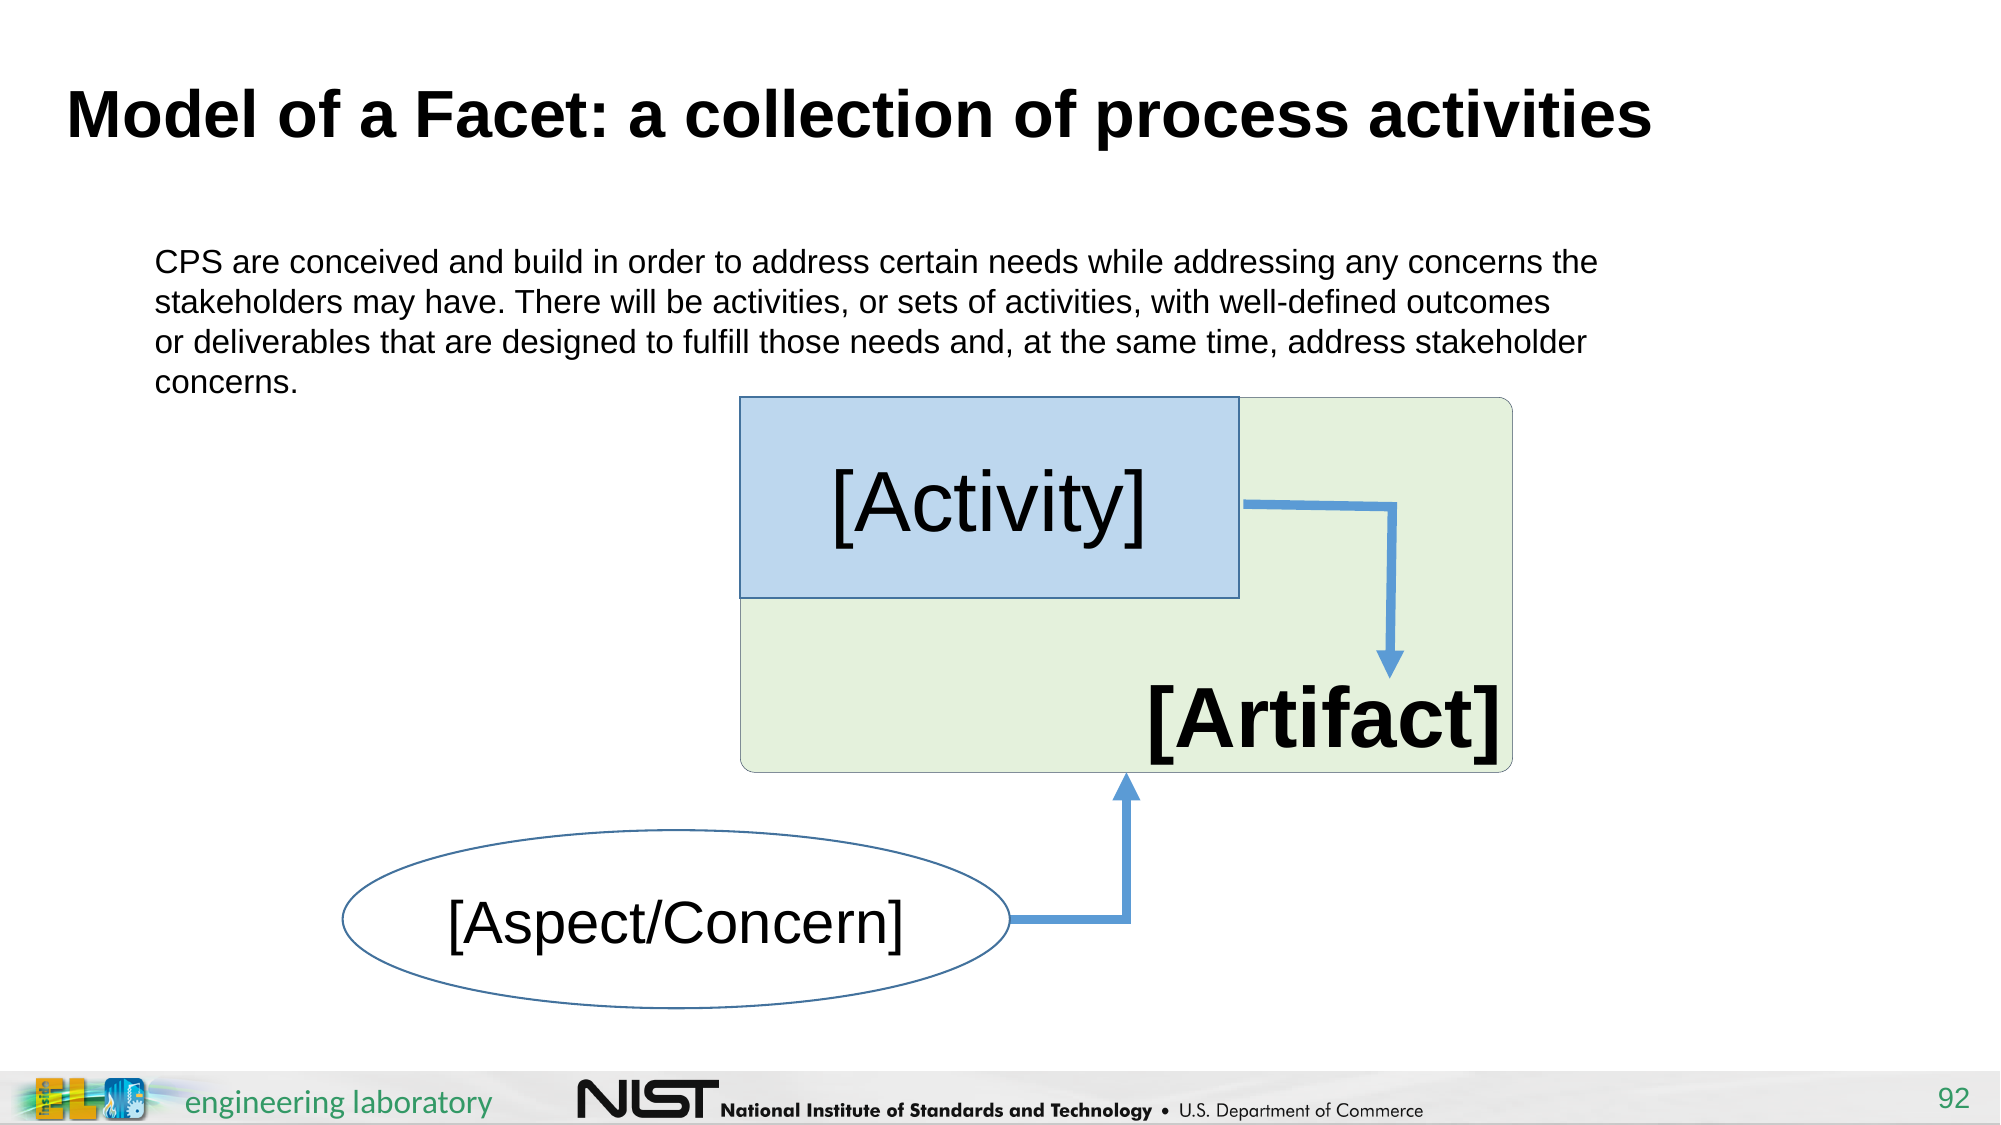

# Model of a Facet: a collection of process activities
CPS are conceived and build in order to address certain needs while addressing any concerns the
stakeholders may have. There will be activities, or sets of activities, with well-defined outcomes
or deliverables that are designed to fulfill those needs and, at the same time, address stakeholder
concerns.
[Artifact]
[Activity]

[Aspect/Concern]
92